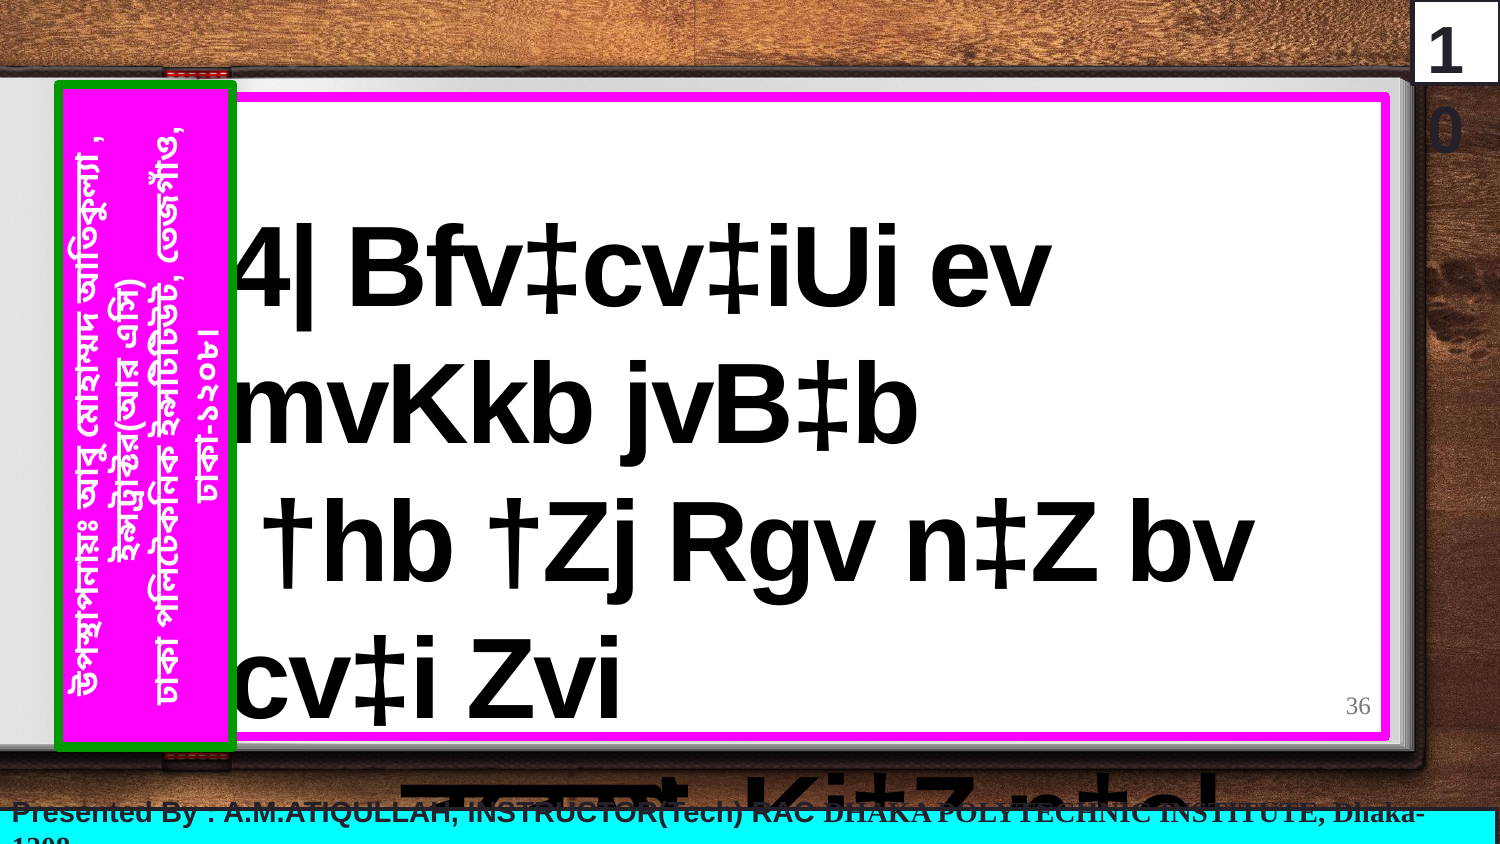

10

4| Bfv‡cv‡iUi ev mvKkb jvB‡b
 †hb †Zj Rgv n‡Z bv cv‡i Zvi
 ব্যবস্থা  Ki‡Z n‡e|
উপস্থাপনায়ঃ আবু মোহাম্মদ আতিকুল্যা , ইন্সট্রাক্টর(আর এসি)
ঢাকা পলিটেকনিক ইন্সটিটিউট, তেজগাঁও, ঢাকা-১২০৮।
36
Presented By : A.M.ATIQULLAH, INSTRUCTOR(Tech) RAC DHAKA POLYTECHNIC INSTITUTE, Dhaka-1208